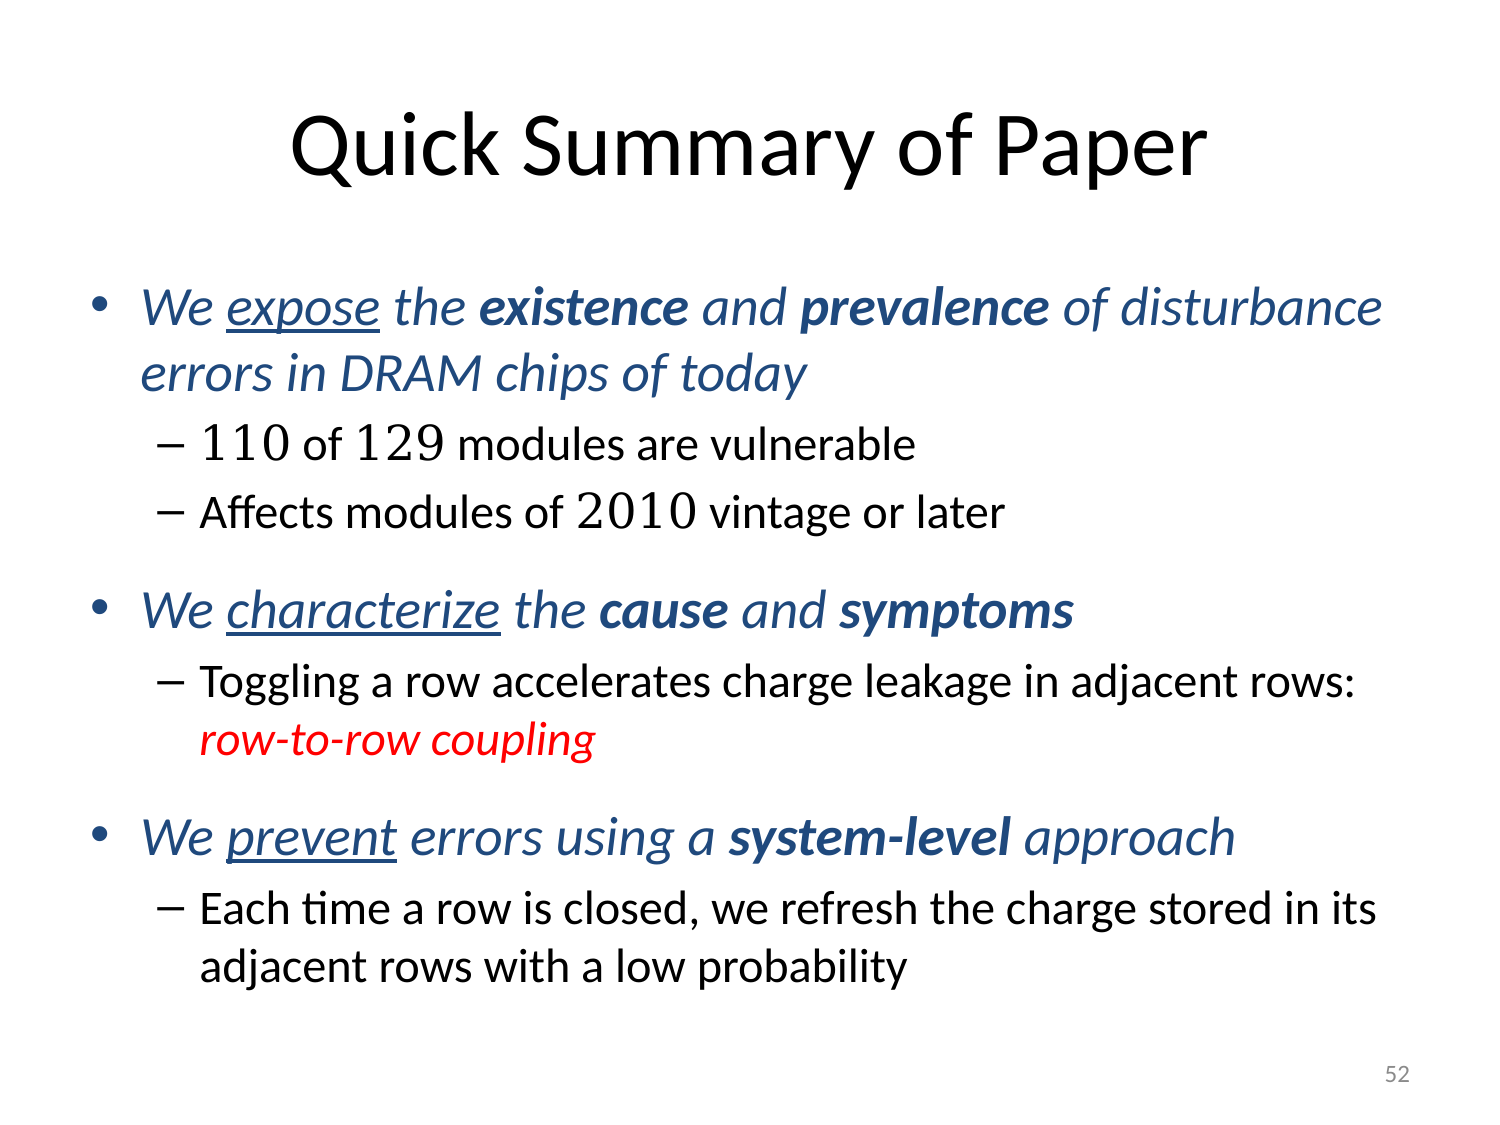

# Quick Summary of Paper
We expose the existence and prevalence of disturbance errors in DRAM chips of today
110 of 129 modules are vulnerable
Affects modules of 2010 vintage or later

We characterize the cause and symptoms
Toggling a row accelerates charge leakage in adjacent rows: row-to-row coupling

We prevent errors using a system-level approach
Each time a row is closed, we refresh the charge stored in its adjacent rows with a low probability
52